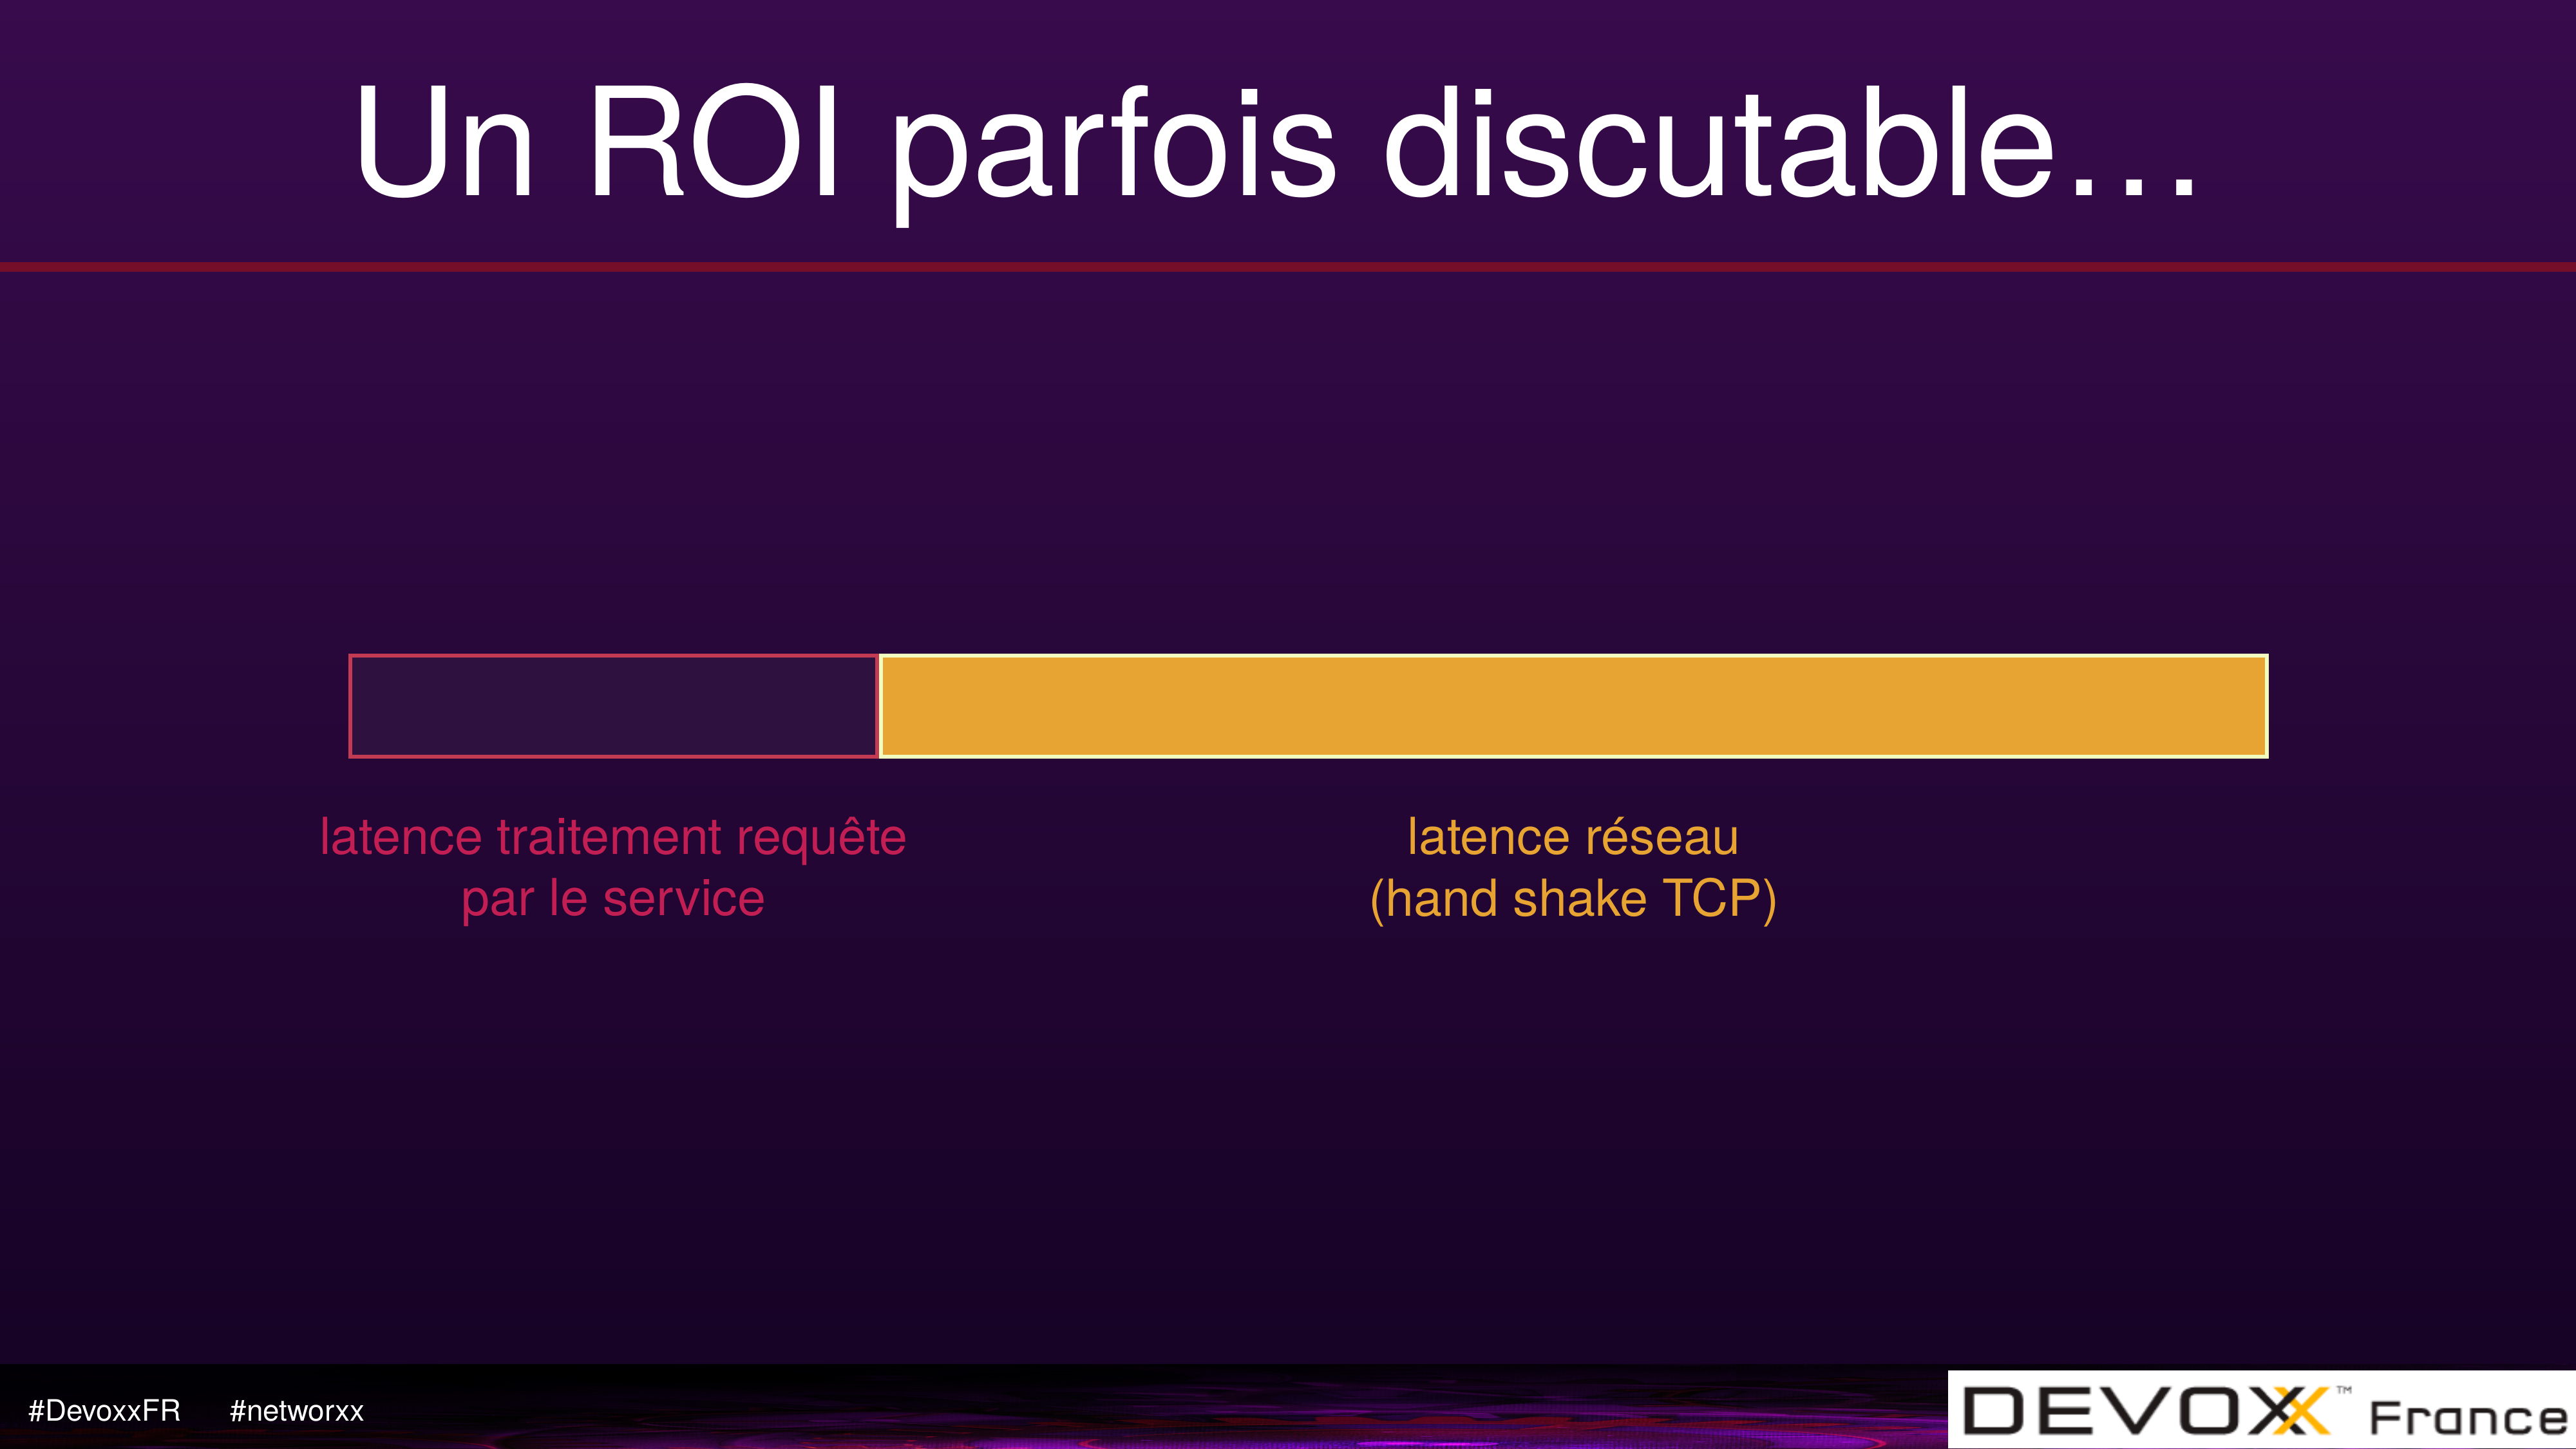

# Un ROI parfois discutable…
latence traitement requête par le service

latence réseau
(hand shake TCP)